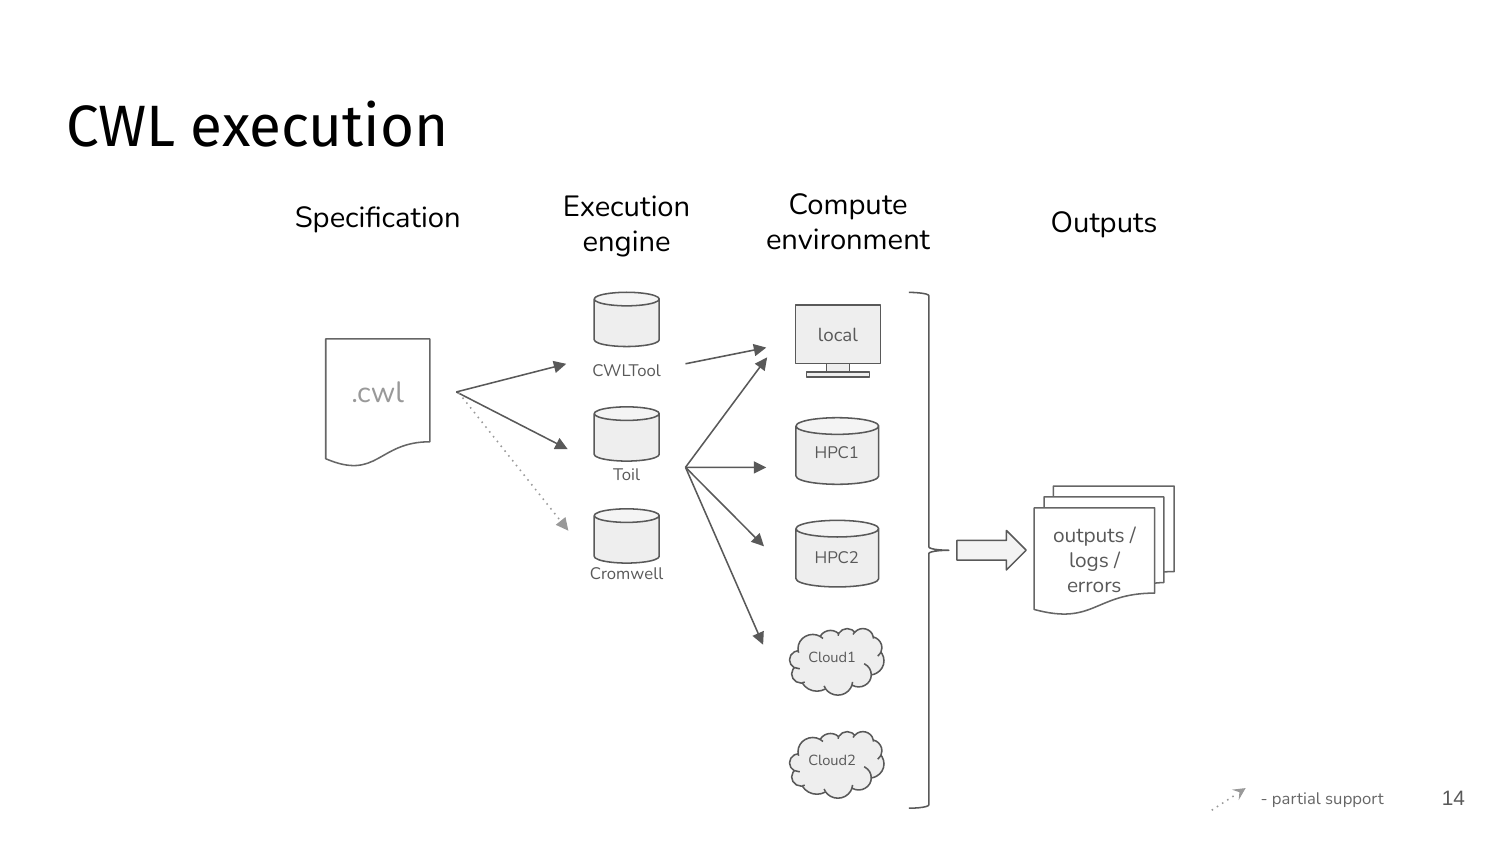

# CWL execution
Compute environment
Execution engine
Specification
Outputs

local

.cwl
CWLTool

HPC1
Toil
outputs / logs / errors

HPC2
Cromwell

Cloud1

Cloud2
14
- partial support